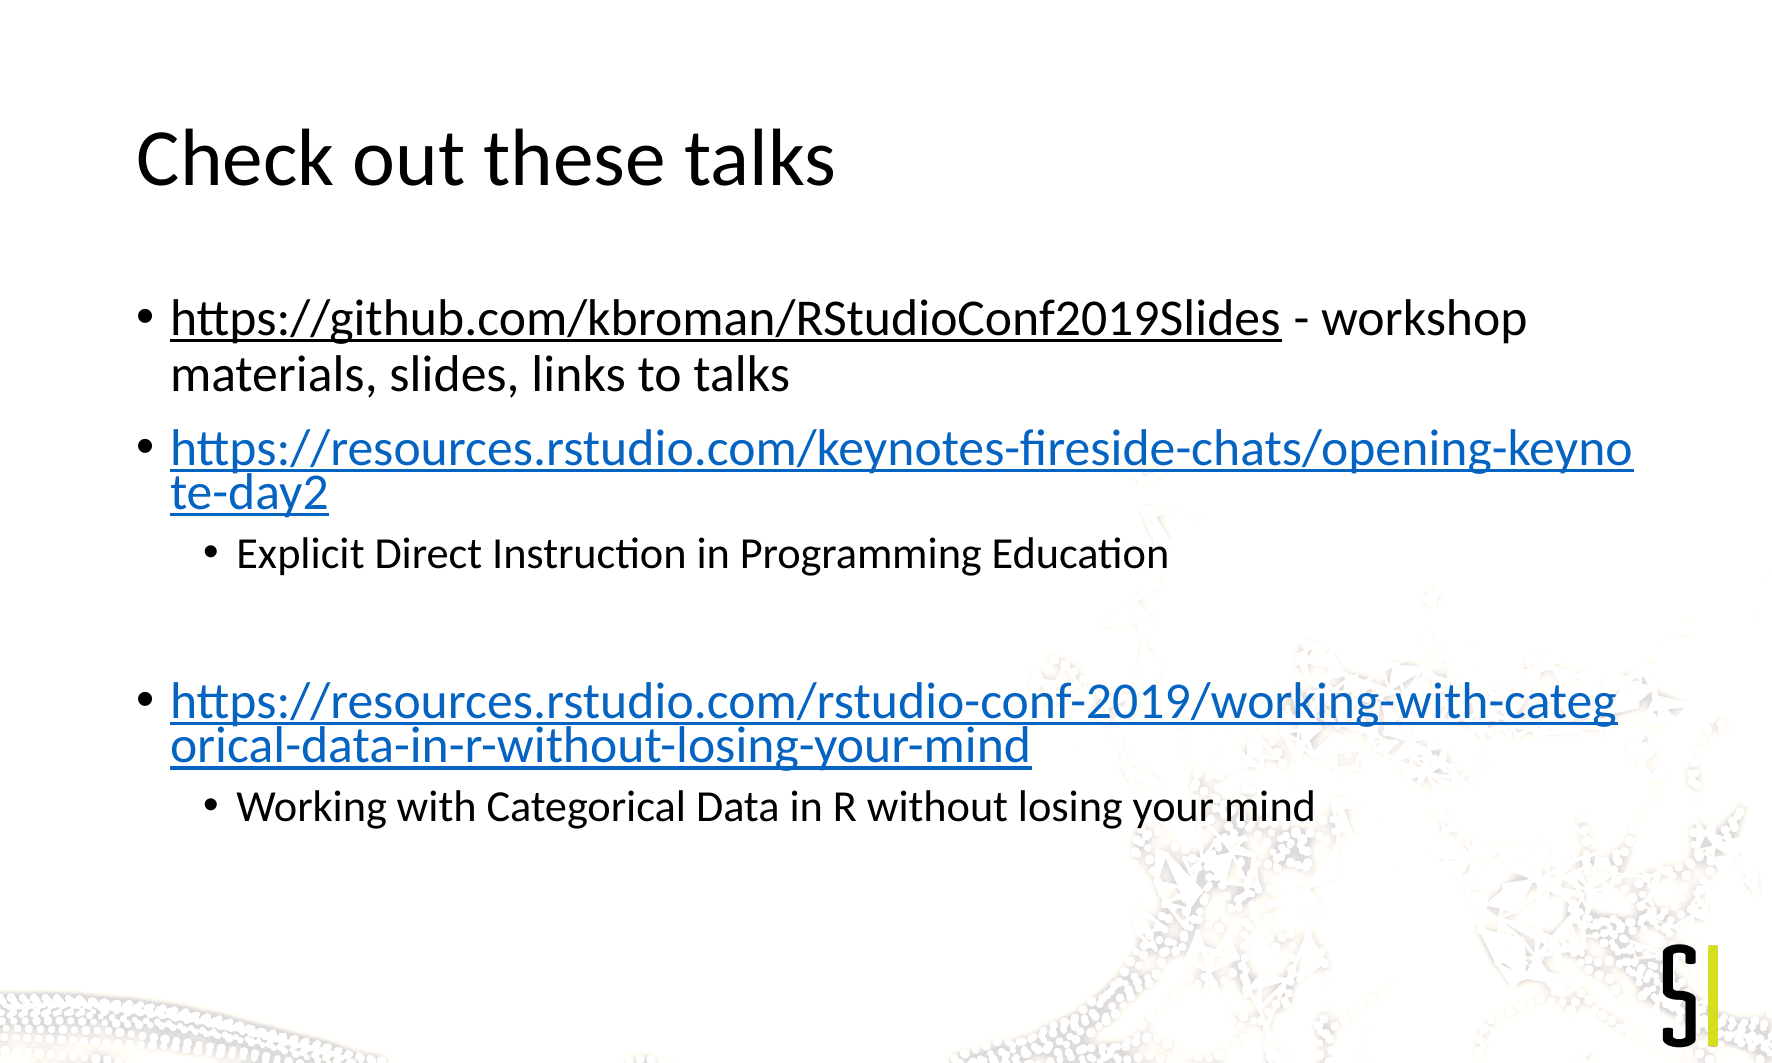

# Check out these talks
https://github.com/kbroman/RStudioConf2019Slides - workshop materials, slides, links to talks
https://resources.rstudio.com/keynotes-fireside-chats/opening-keynote-day2
Explicit Direct Instruction in Programming Education

https://resources.rstudio.com/rstudio-conf-2019/working-with-categorical-data-in-r-without-losing-your-mind
Working with Categorical Data in R without losing your mind